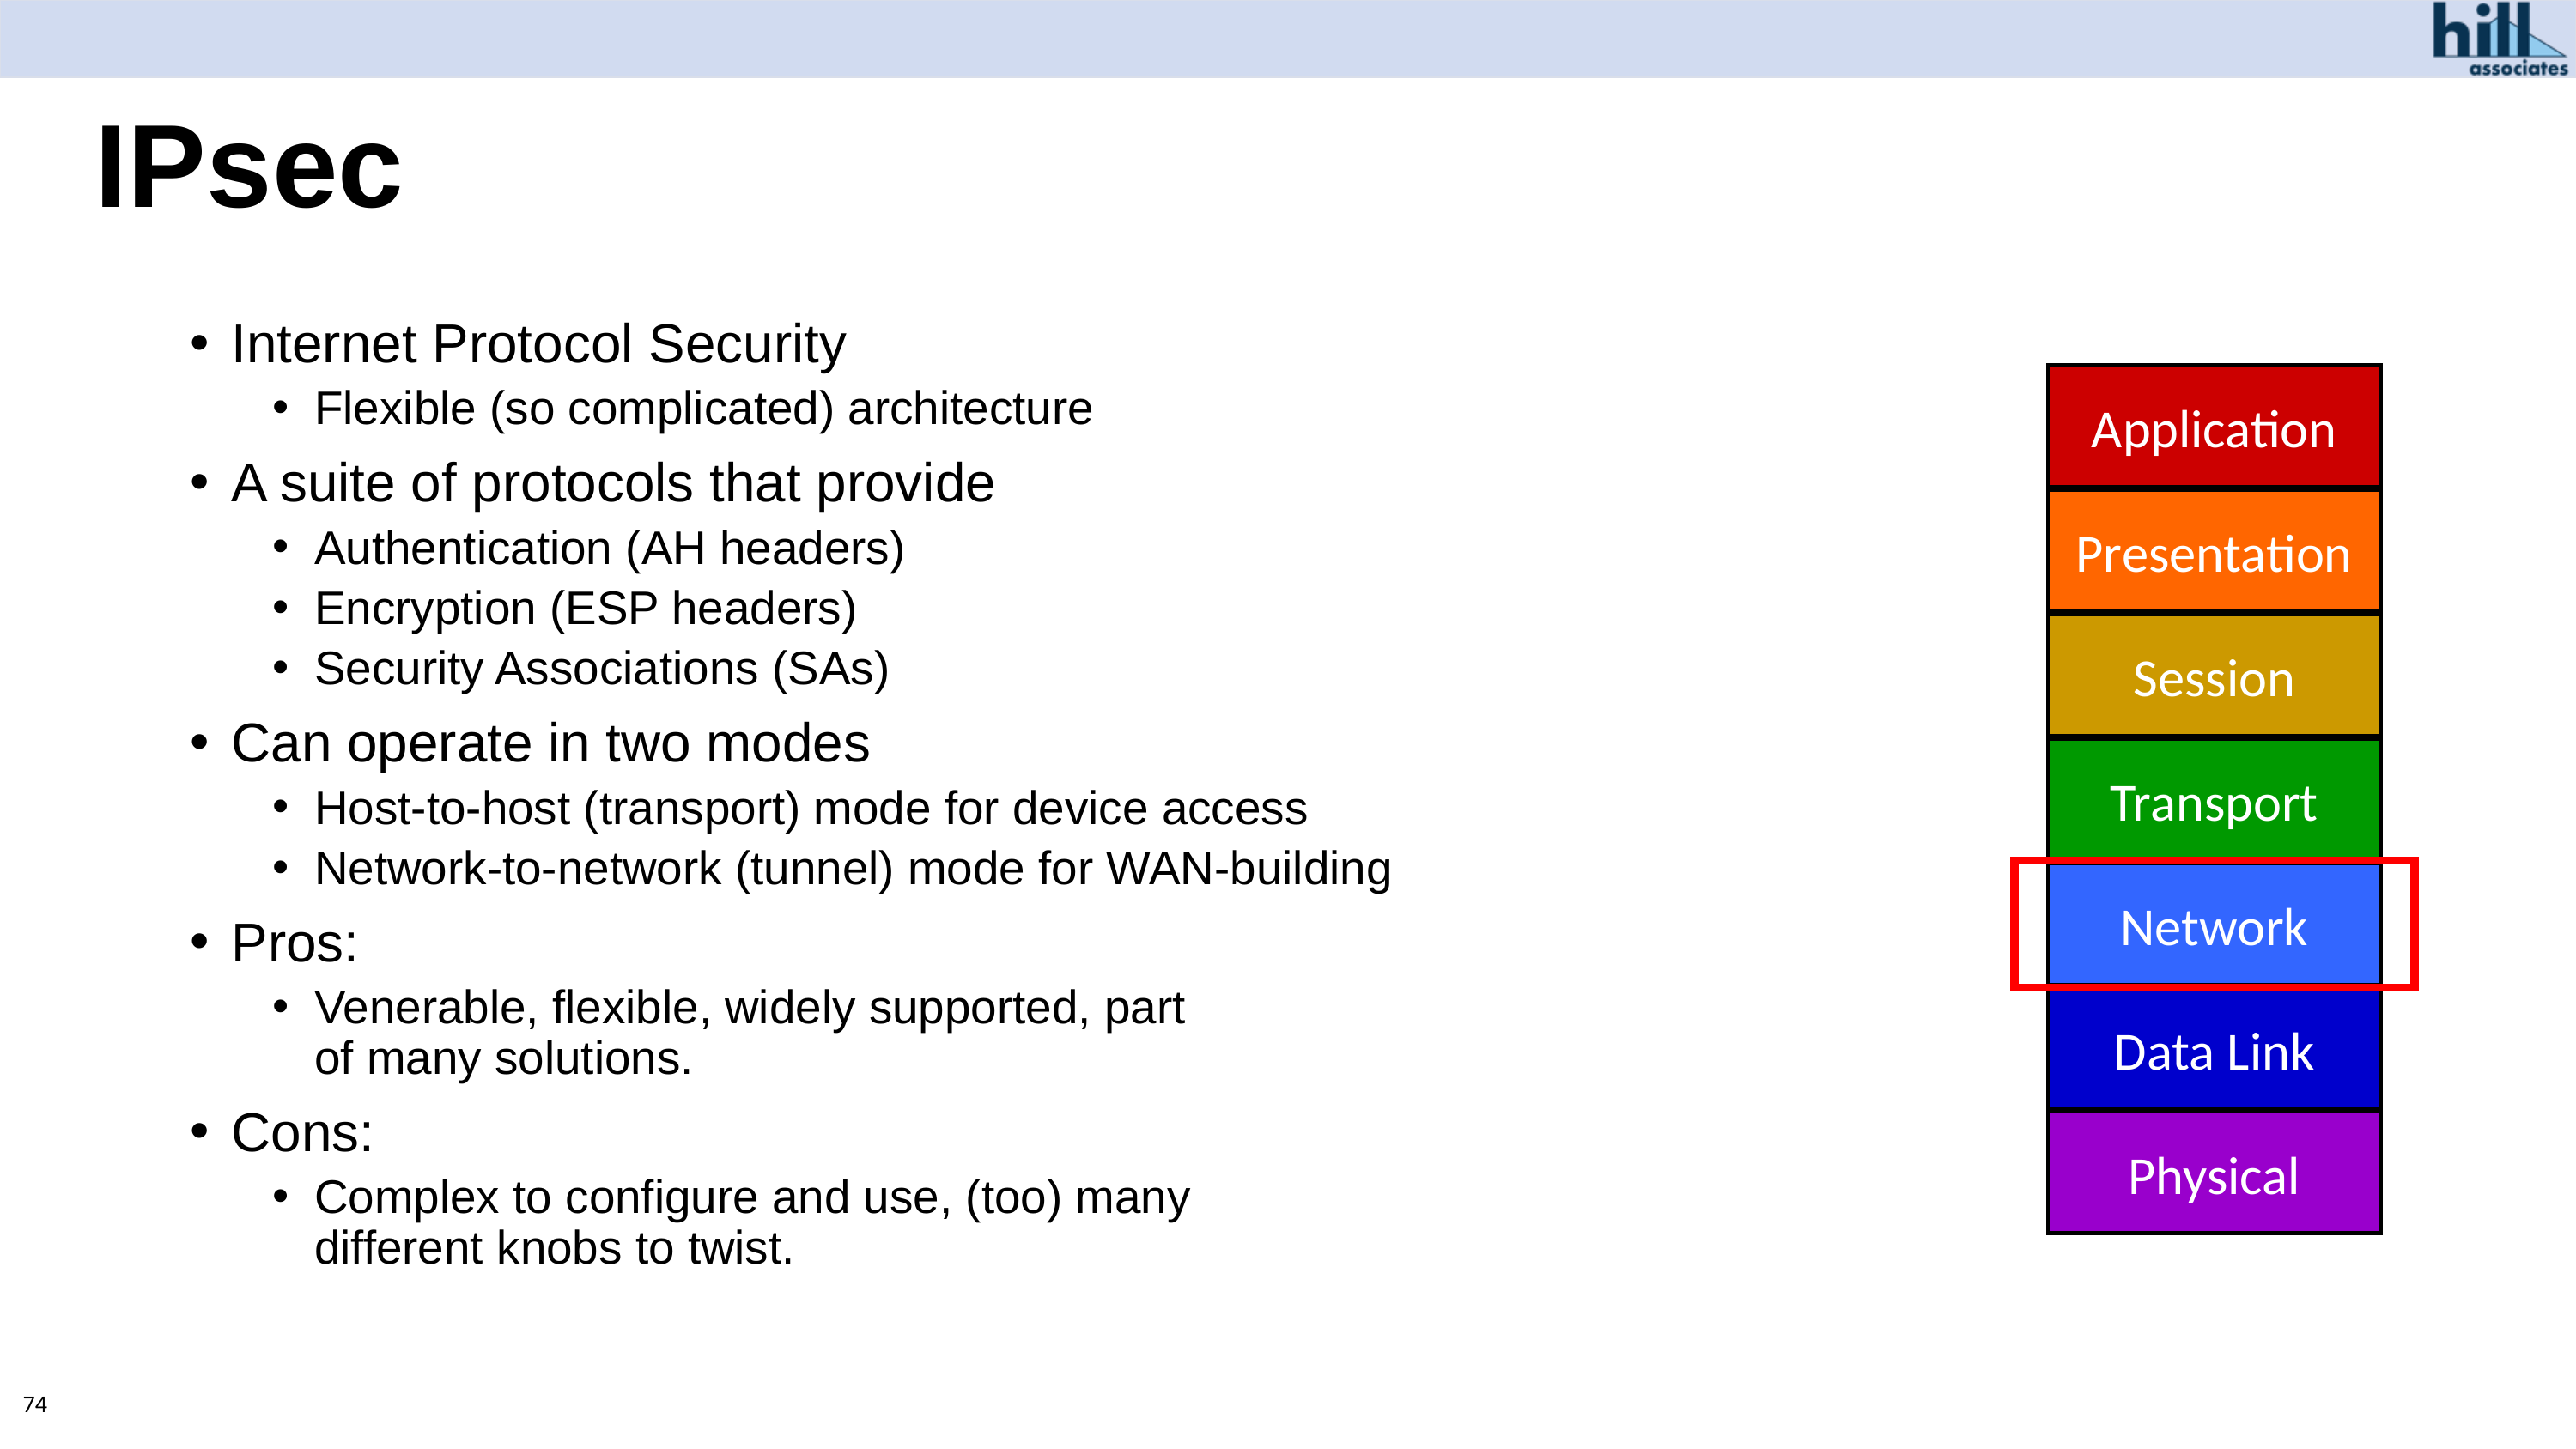

# IPsec
Internet Protocol Security
Flexible (so complicated) architecture
A suite of protocols that provide
Authentication (AH headers)
Encryption (ESP headers)
Security Associations (SAs)
Can operate in two modes
Host-to-host (transport) mode for device access
Network-to-network (tunnel) mode for WAN-building
Pros:
Venerable, flexible, widely supported, part
of many solutions.
Cons:
Complex to configure and use, (too) many
different knobs to twist.
Application
Presentation
Session
Transport

Network
Data Link
Physical
74